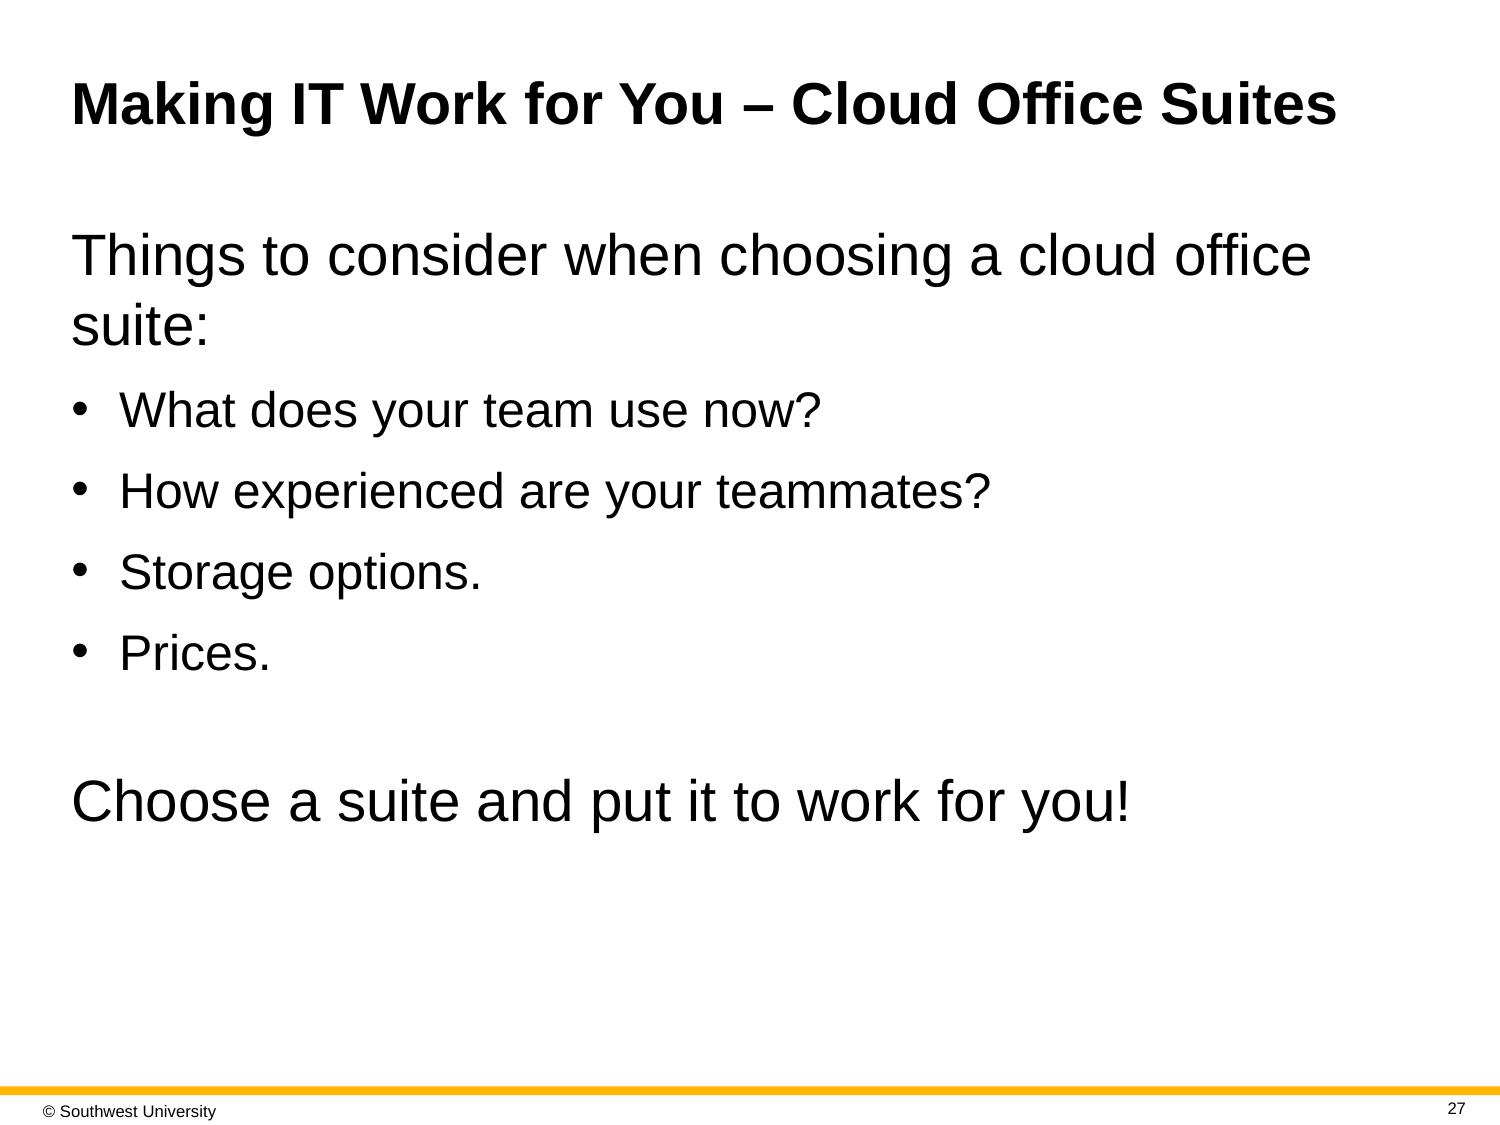

# Making IT Work for You – Cloud Office Suites
Things to consider when choosing a cloud office suite:
What does your team use now?
How experienced are your teammates?
Storage options.
Prices.
Choose a suite and put it to work for you!
27